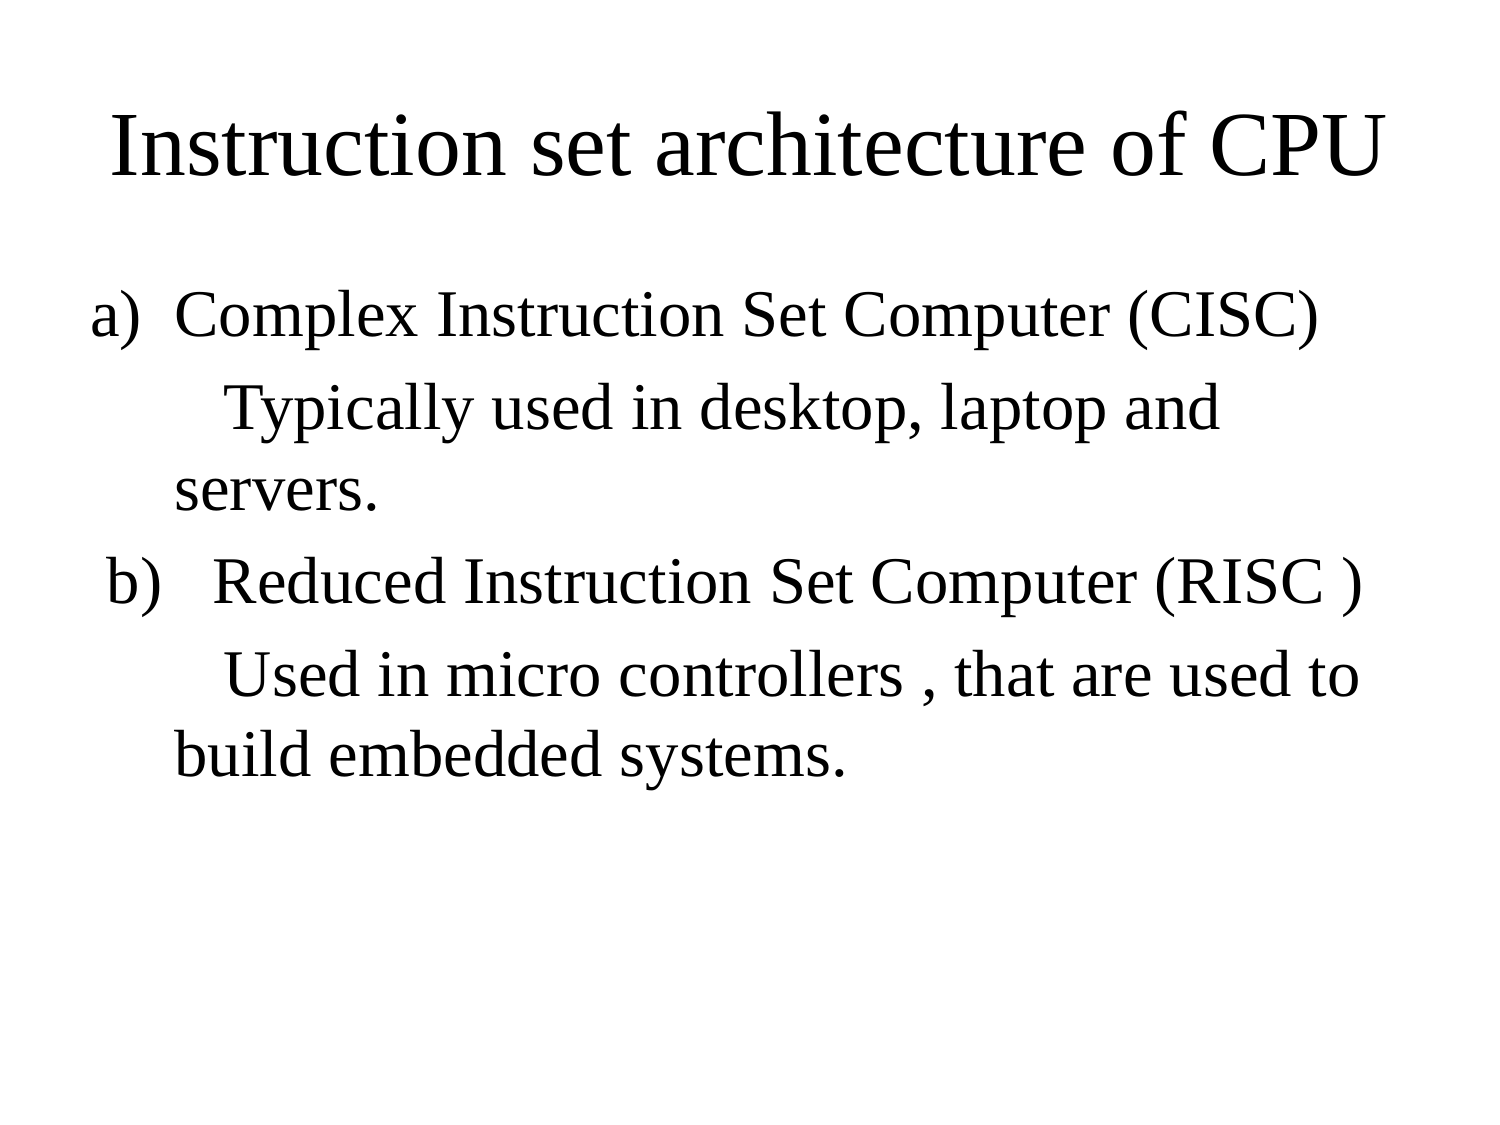

# Instruction set architecture of CPU
Complex Instruction Set Computer (CISC)
        Typically used in desktop, laptop and servers.
 b)   Reduced Instruction Set Computer (RISC )
        Used in micro controllers , that are used to build embedded systems.